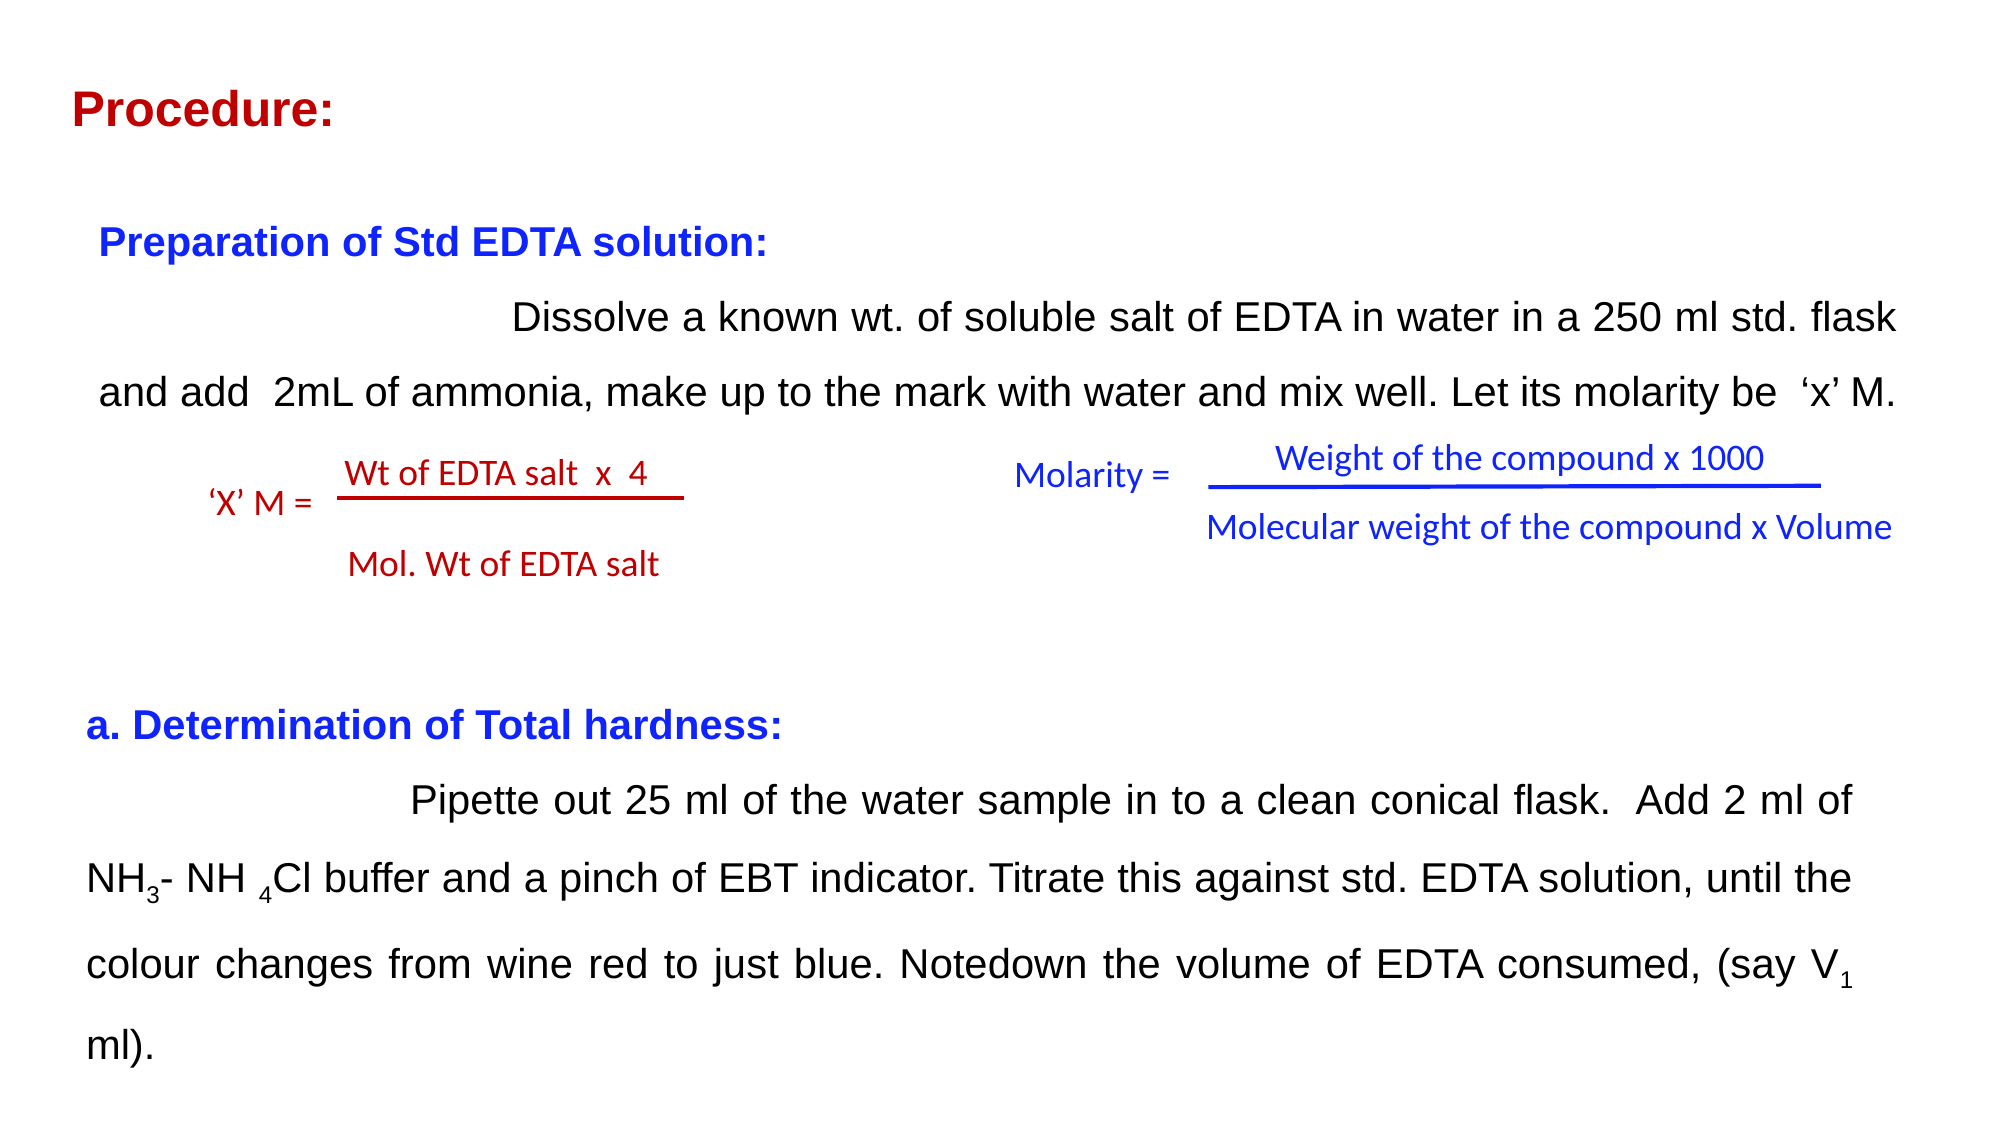

Procedure:
Preparation of Std EDTA solution:
                                 Dissolve a known wt. of soluble salt of EDTA in water in a 250 ml std. flask and add  2mL of ammonia, make up to the mark with water and mix well. Let its molarity be  ‘x’ M.

Weight of the compound x 1000
Wt of EDTA salt  x  4
Molarity =
‘X’ M =
Molecular weight of the compound x Volume
      Mol. Wt of EDTA salt
a. Determination of Total hardness:
                        Pipette out 25 ml of the water sample in to a clean conical flask.  Add 2 ml of NH3- NH 4Cl buffer and a pinch of EBT indicator. Titrate this against std. EDTA solution, until the colour changes from wine red to just blue. Notedown the volume of EDTA consumed, (say V1 ml).